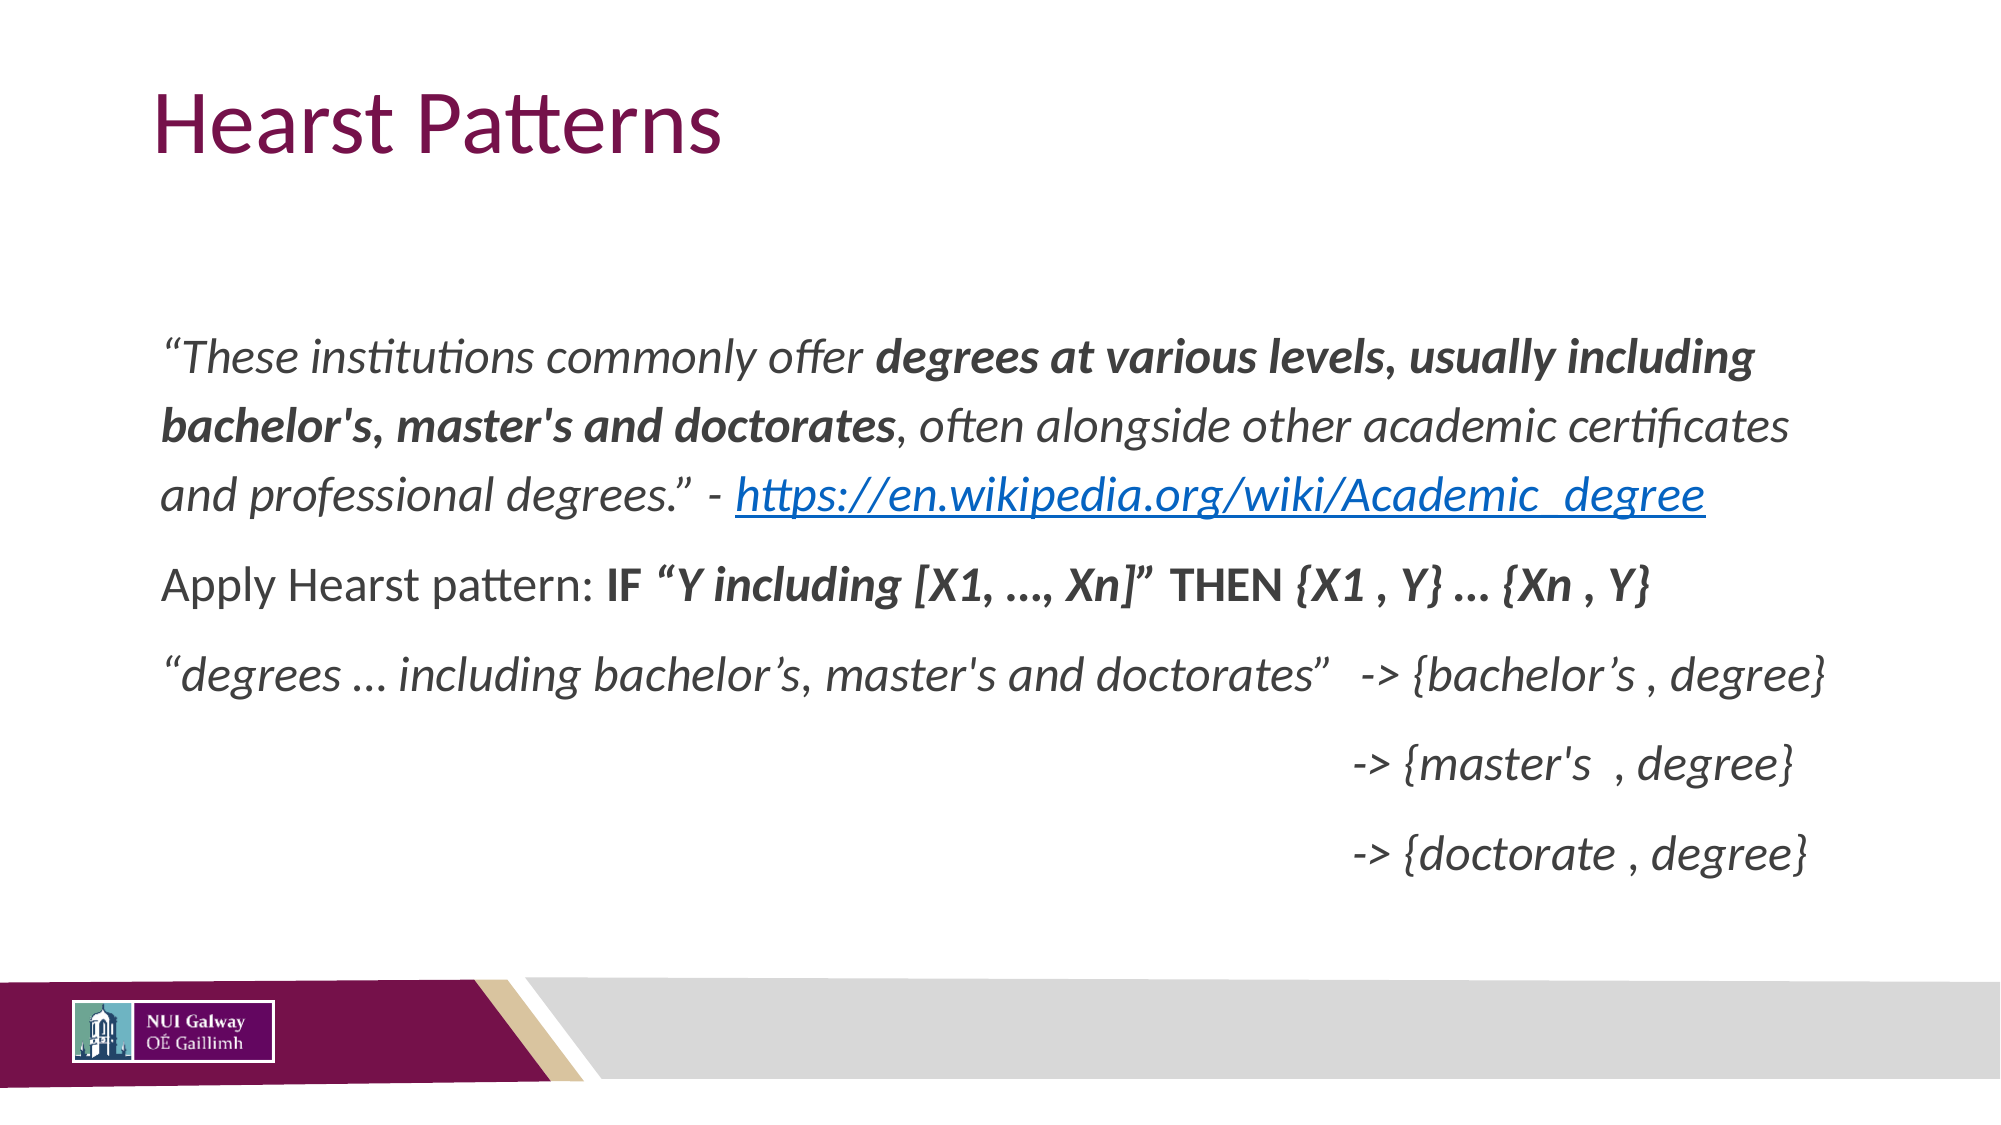

# Hearst Patterns
“These institutions commonly offer degrees at various levels, usually including bachelor's, master's and doctorates, often alongside other academic certificates and professional degrees.” - https://en.wikipedia.org/wiki/Academic_degree
Apply Hearst pattern: IF “Y including [X1, …, Xn]” THEN {X1 , Y} … {Xn , Y}
“degrees … including bachelor’s, master's and doctorates”	-> {bachelor’s , degree}
-> {master's  , degree}
-> {doctorate , degree}